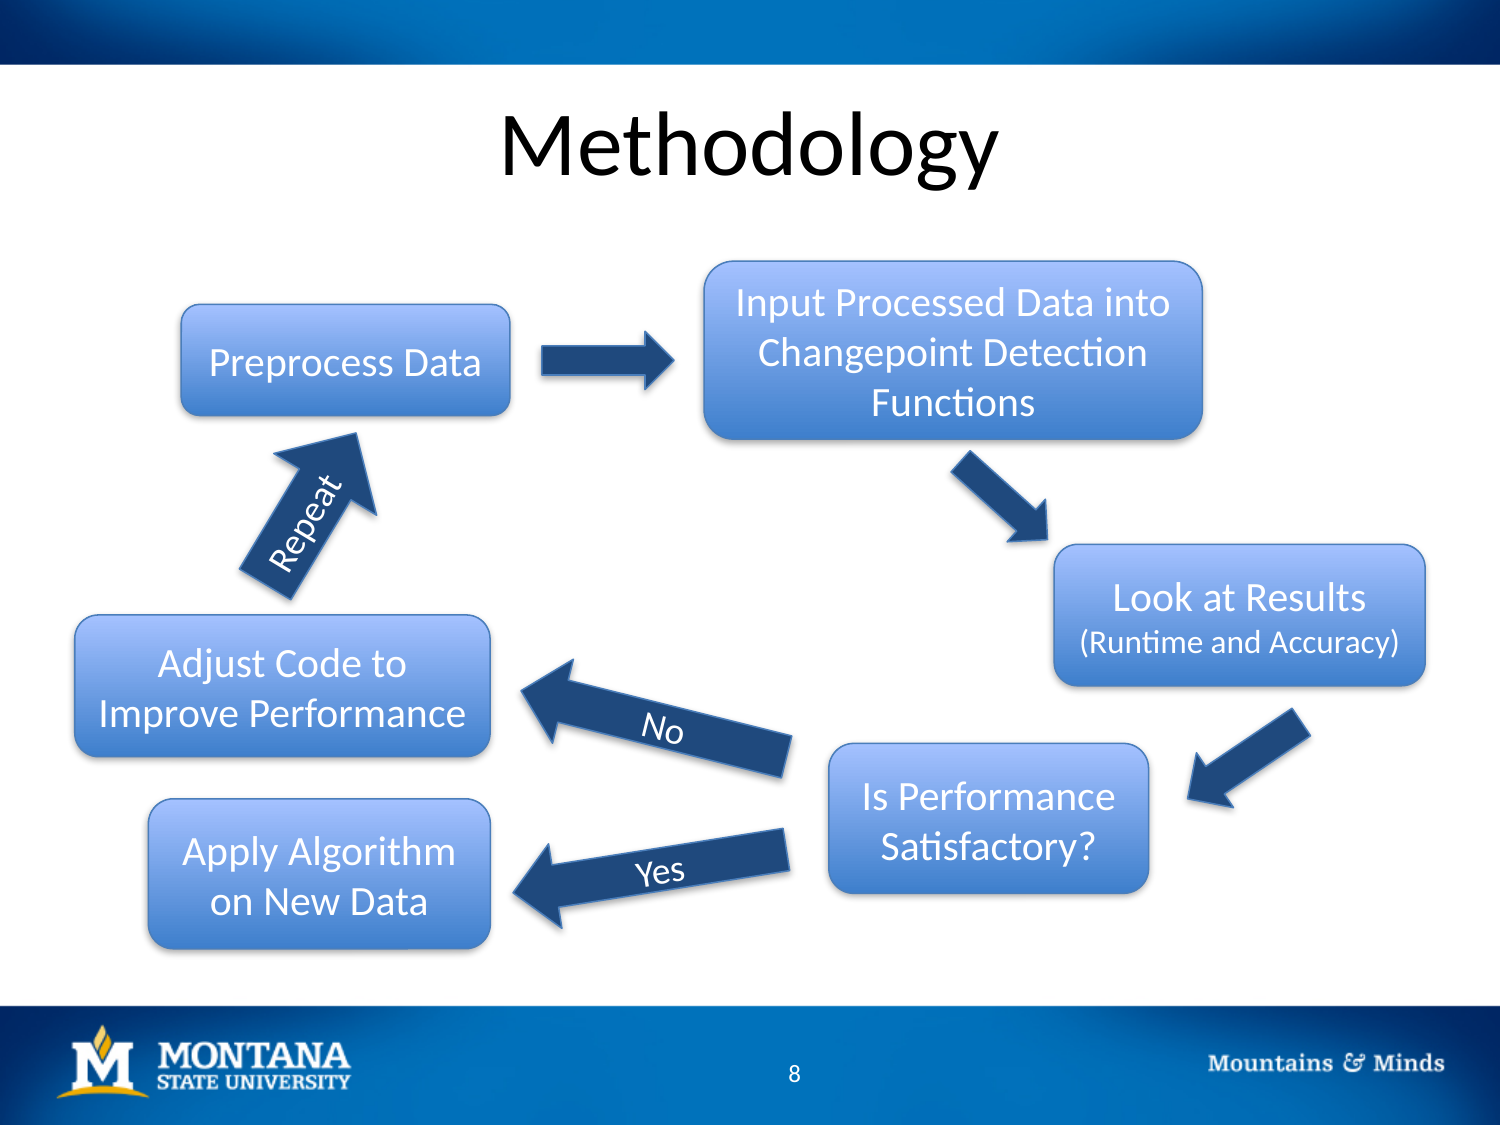

# Methodology
Input Processed Data into Changepoint Detection Functions
Preprocess Data

Repeat

Look at Results
(Runtime and Accuracy)
Adjust Code to Improve Performance
No

Is Performance Satisfactory?
Apply Algorithm on New Data
Yes
8